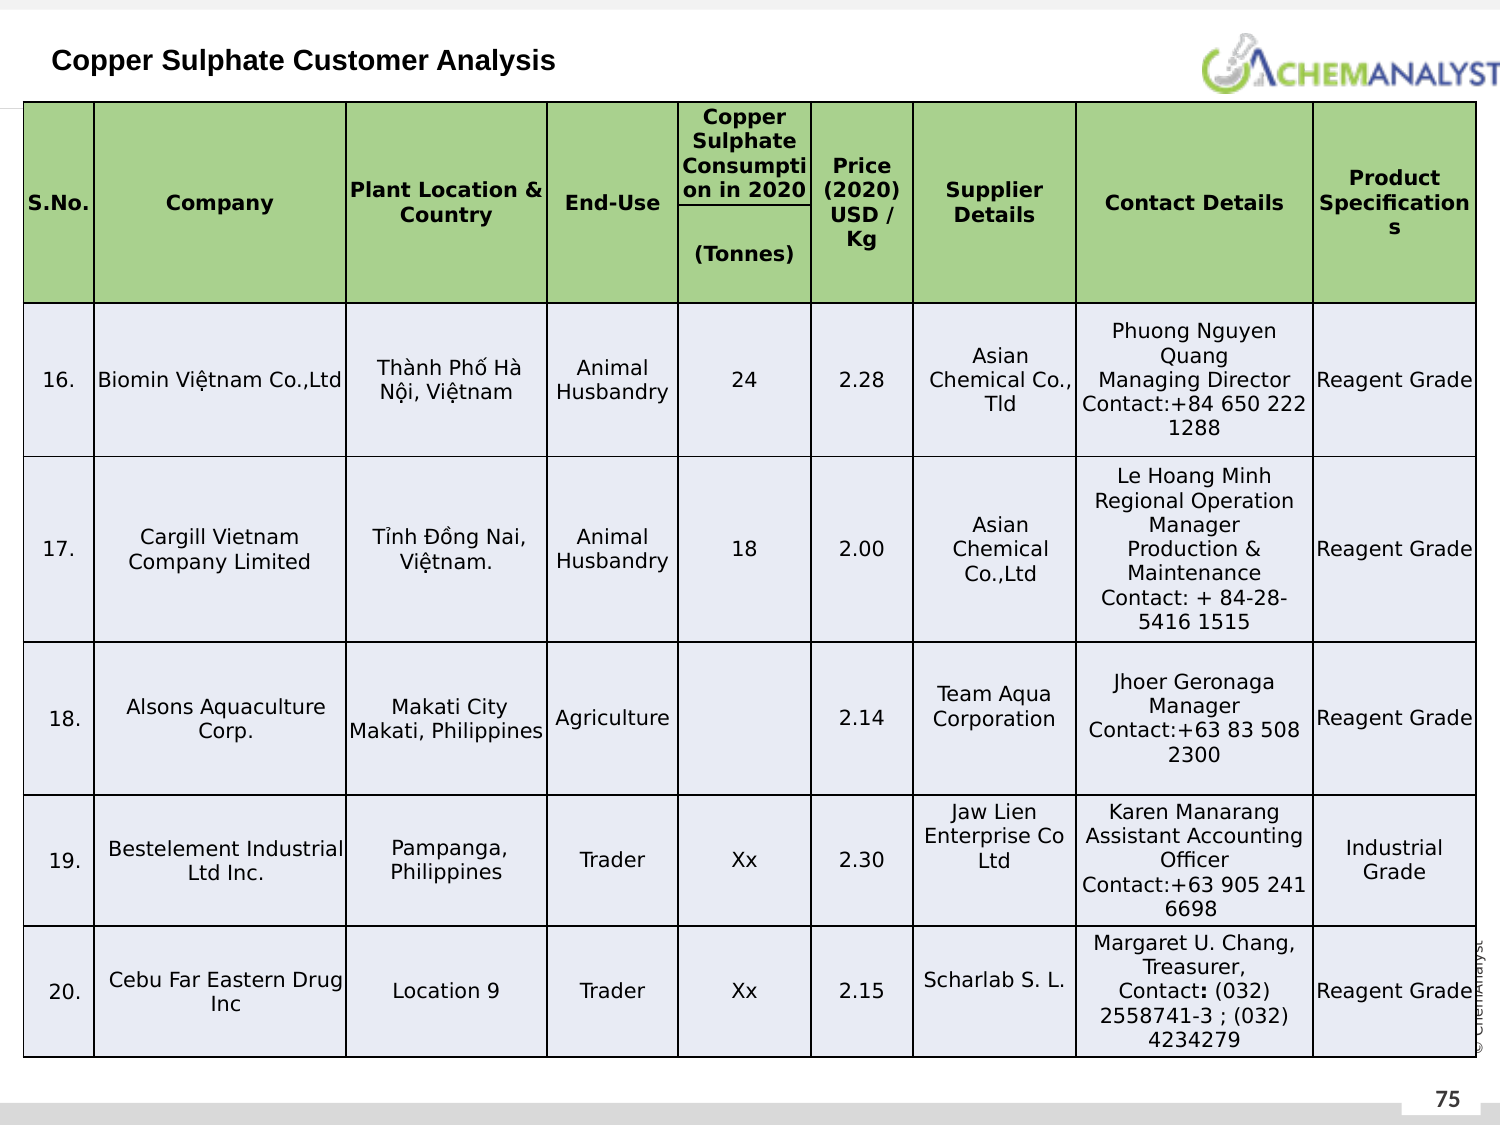

Copper Sulphate Customer Analysis
| S.No. | Company | Plant Location & Country | End-Use | Copper Sulphate Consumption in 2020 | Price (2020) USD / Kg | Supplier Details | Contact Details | Product Specifications |
| --- | --- | --- | --- | --- | --- | --- | --- | --- |
|  |  |  |  | (Tonnes) |  |  |  |  |
| 16. | Biomin Việtnam Co.,Ltd | Thành Phố Hà Nội, Việtnam | Animal Husbandry | 24 | 2.28 | Asian Chemical Co., Tld | Phuong Nguyen Quang Managing Director Contact:+84 650 222 1288 | Reagent Grade |
| 17. | Cargill Vietnam Company Limited | Tỉnh Đồng Nai, Việtnam. | Animal Husbandry | 18 | 2.00 | Asian Chemical Co.,Ltd | Le Hoang Minh Regional Operation Manager Production & Maintenance Contact: + 84-28-5416 1515 | Reagent Grade |
| 18. | Alsons Aquaculture Corp. | Makati City Makati, Philippines | Agriculture |  | 2.14 | Team Aqua Corporation | Jhoer Geronaga Manager Contact:+63 83 508 2300 | Reagent Grade |
| 19. | Bestelement Industrial Ltd Inc. | Pampanga, Philippines | Trader | Xx | 2.30 | Jaw Lien Enterprise Co Ltd | Karen Manarang Assistant Accounting Officer Contact:+63 905 241 6698 | Industrial Grade |
| 20. | Cebu Far Eastern Drug Inc | Location 9 | Trader | Xx | 2.15 | Scharlab S. L. | Margaret U. Chang, Treasurer, Contact: (032) 2558741-3 ; (032) 4234279 | Reagent Grade |